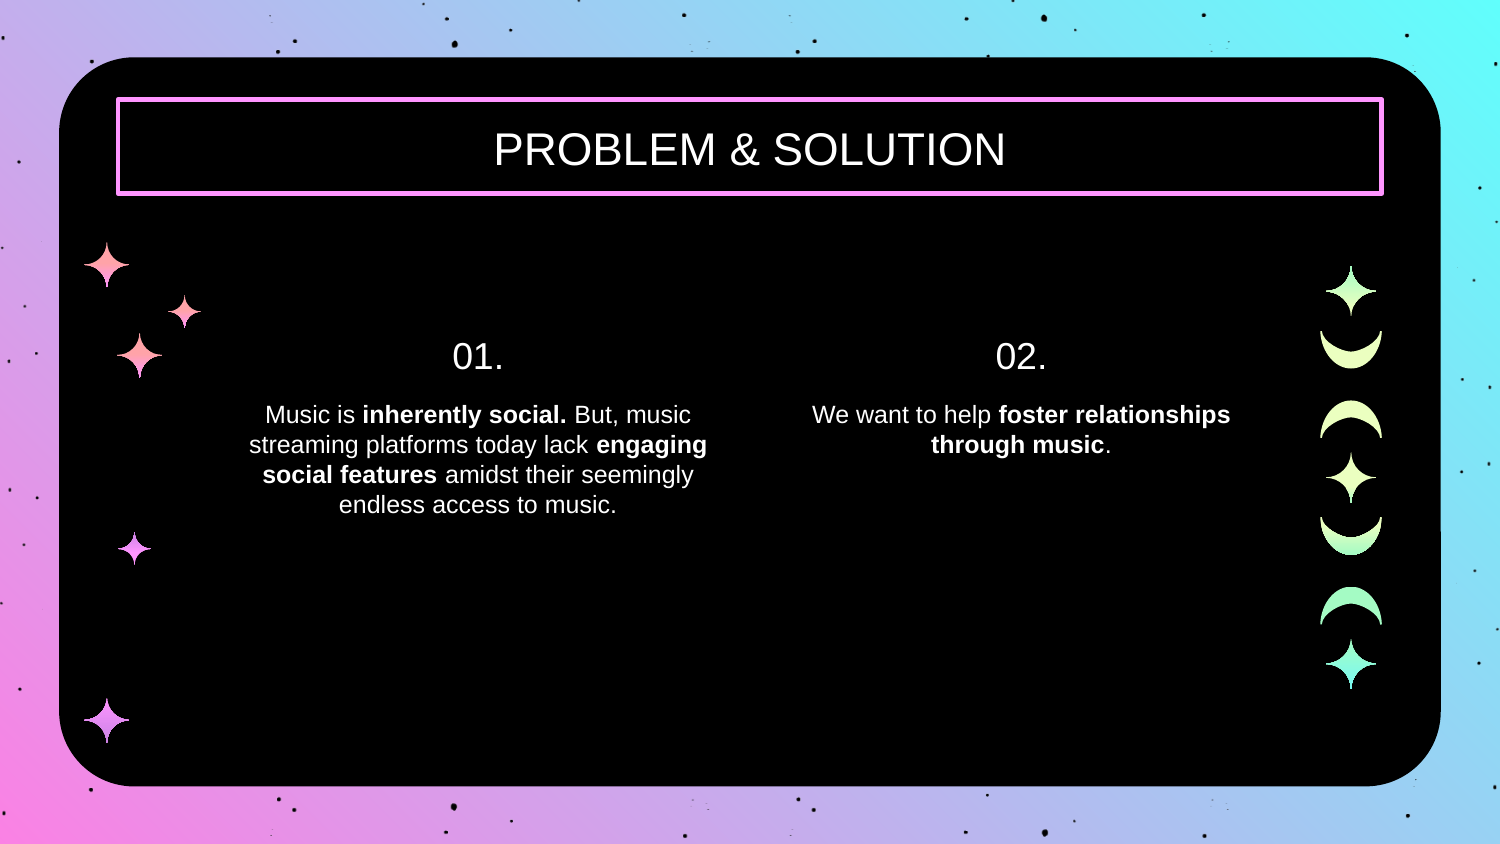

# PROBLEM & SOLUTION

01.
02.
Music is inherently social. But, music streaming platforms today lack engaging social features amidst their seemingly endless access to music.
We want to help foster relationships through music.